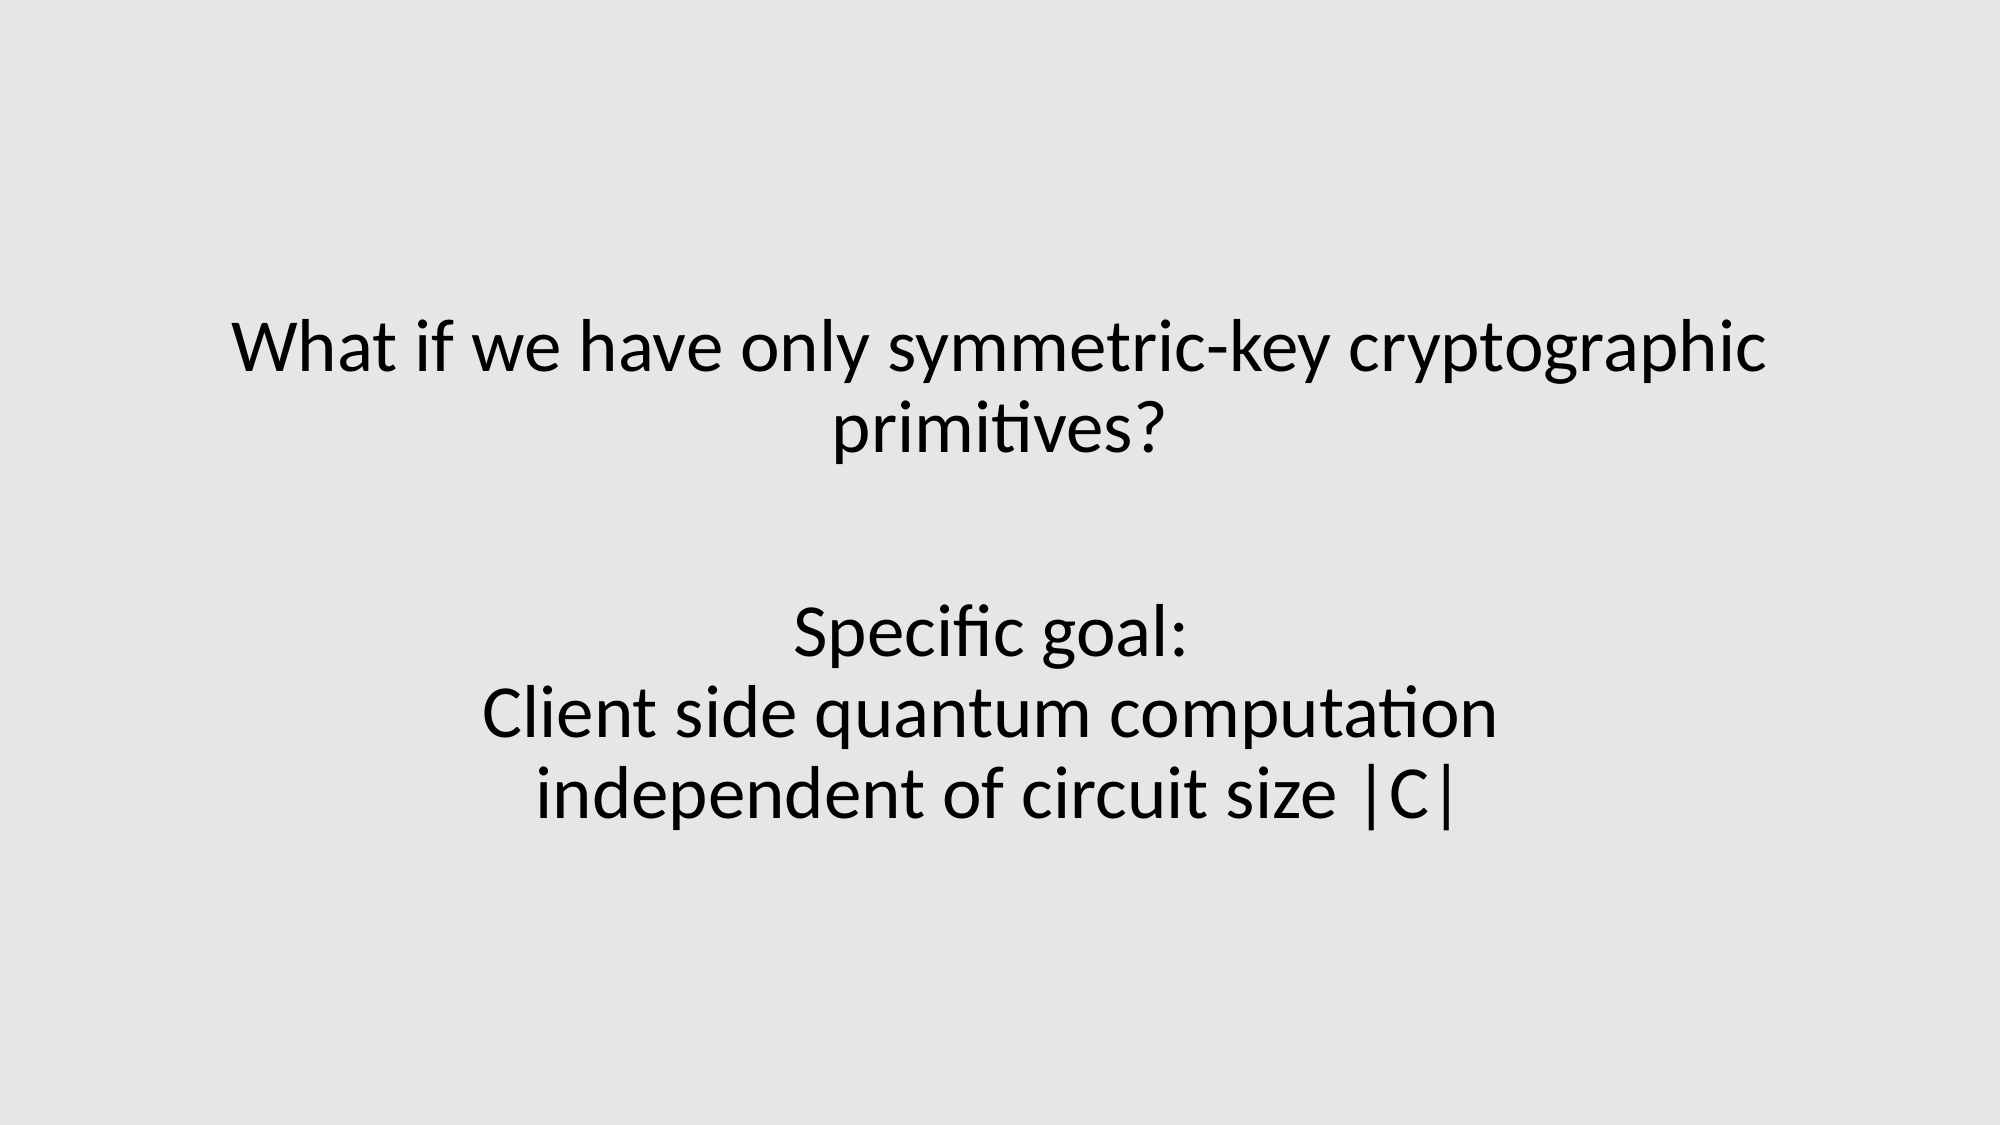

What if we have only symmetric-key cryptographic primitives?

Specific goal:
Client side quantum computation
independent of circuit size |C|